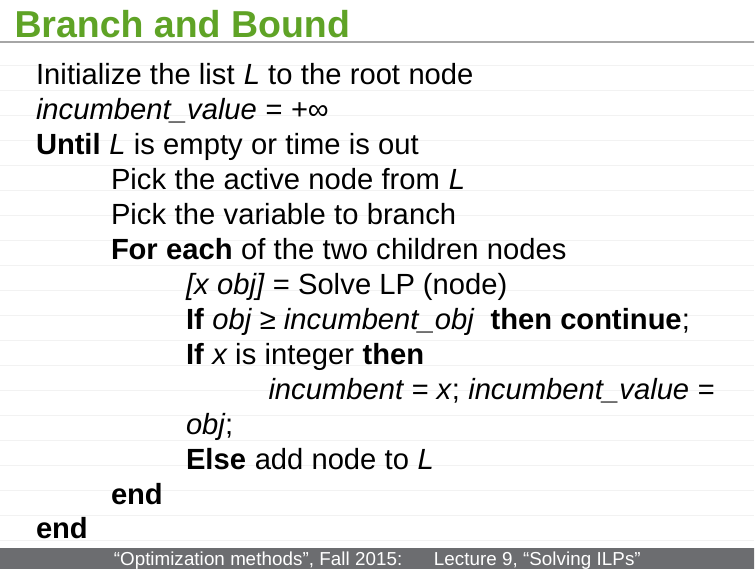

# Branch and Bound
Initialize the list L to the root node
incumbent_value = +∞
Until L is empty or time is out
Pick the active node from L
Pick the variable to branch
For each of the two children nodes
[x obj] = Solve LP (node)
If obj ≥ incumbent_obj  then continue;
If x is integer then
          incumbent = x; incumbent_value = obj;
Else add node to L
end
end